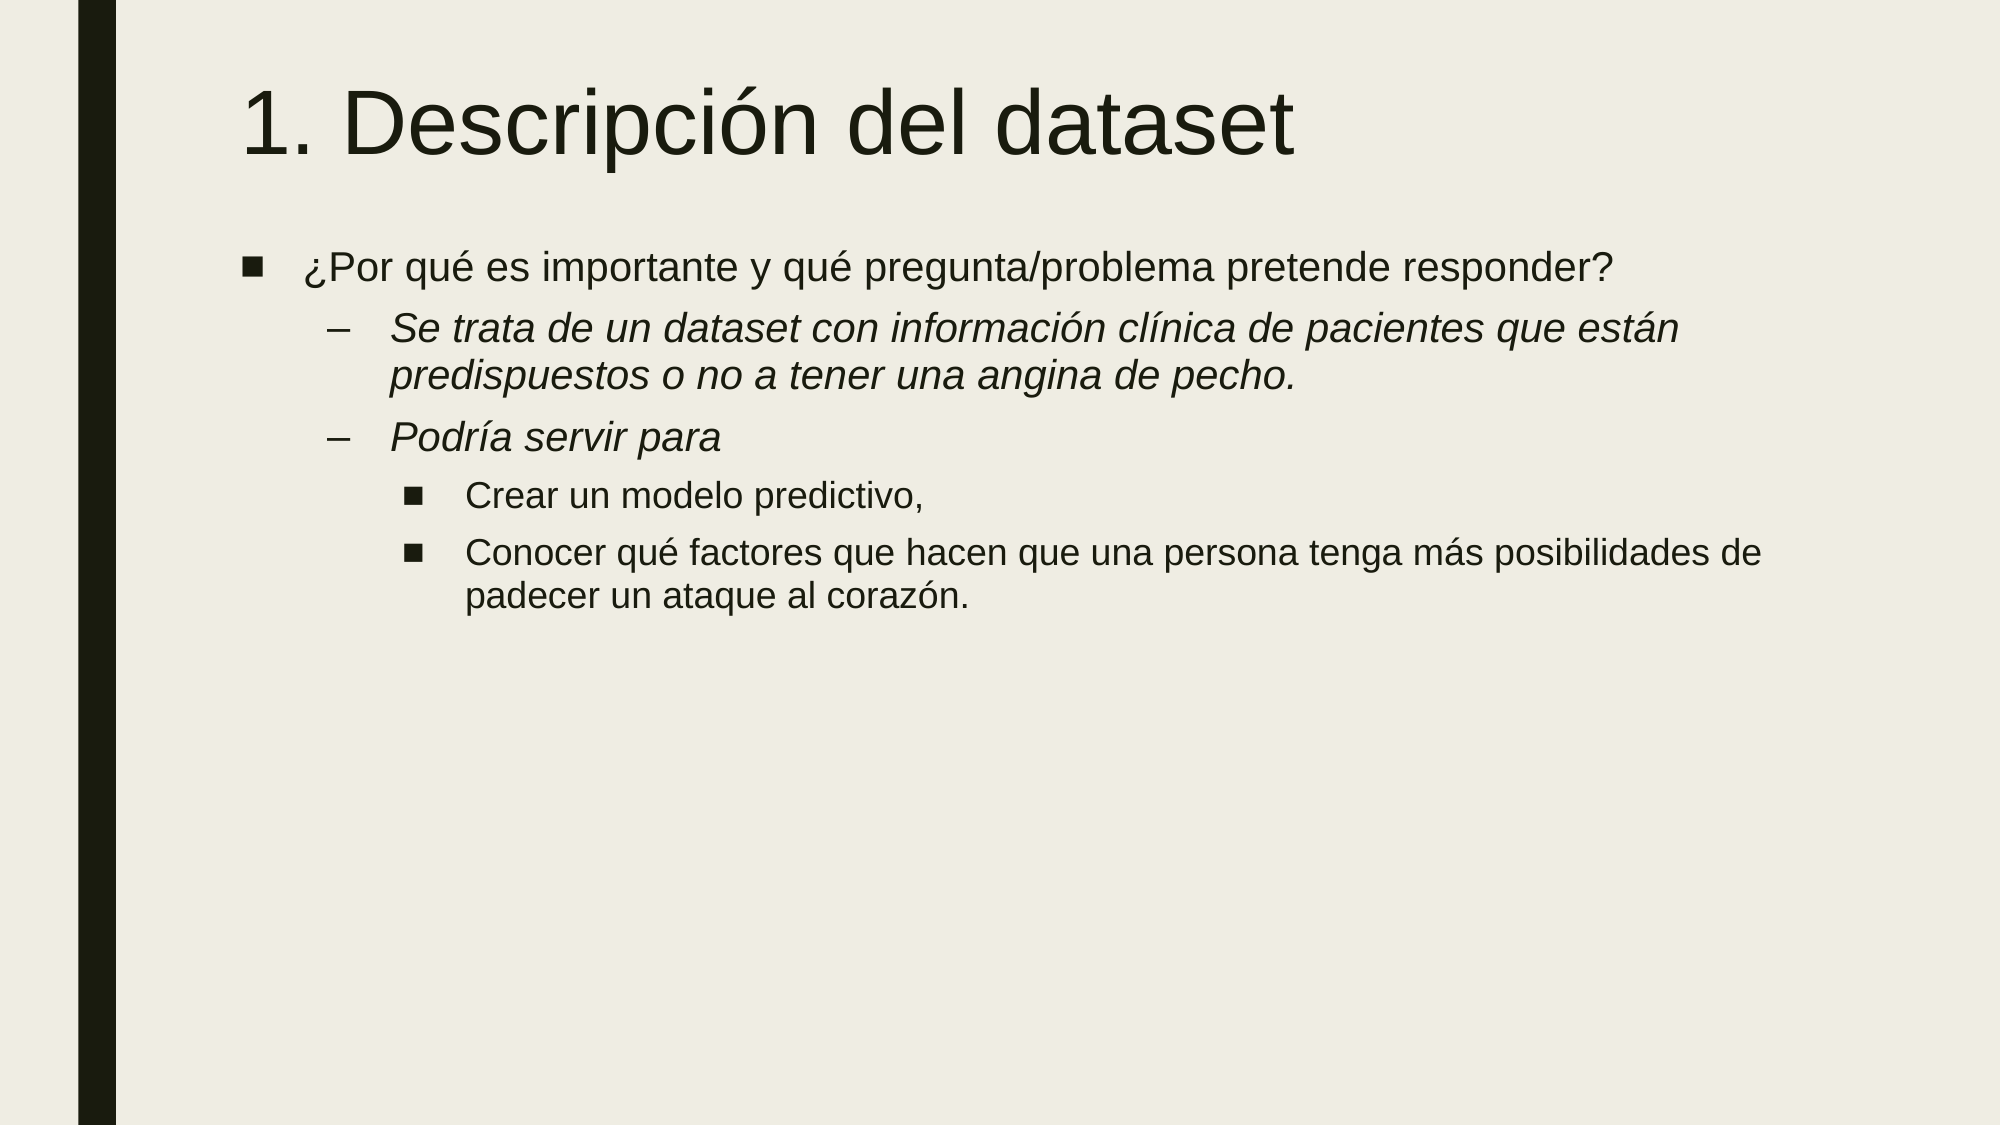

# 1. Descripción del dataset
¿Por qué es importante y qué pregunta/problema pretende responder?
Se trata de un dataset con información clínica de pacientes que están predispuestos o no a tener una angina de pecho.
Podría servir para
Crear un modelo predictivo,
Conocer qué factores que hacen que una persona tenga más posibilidades de padecer un ataque al corazón.